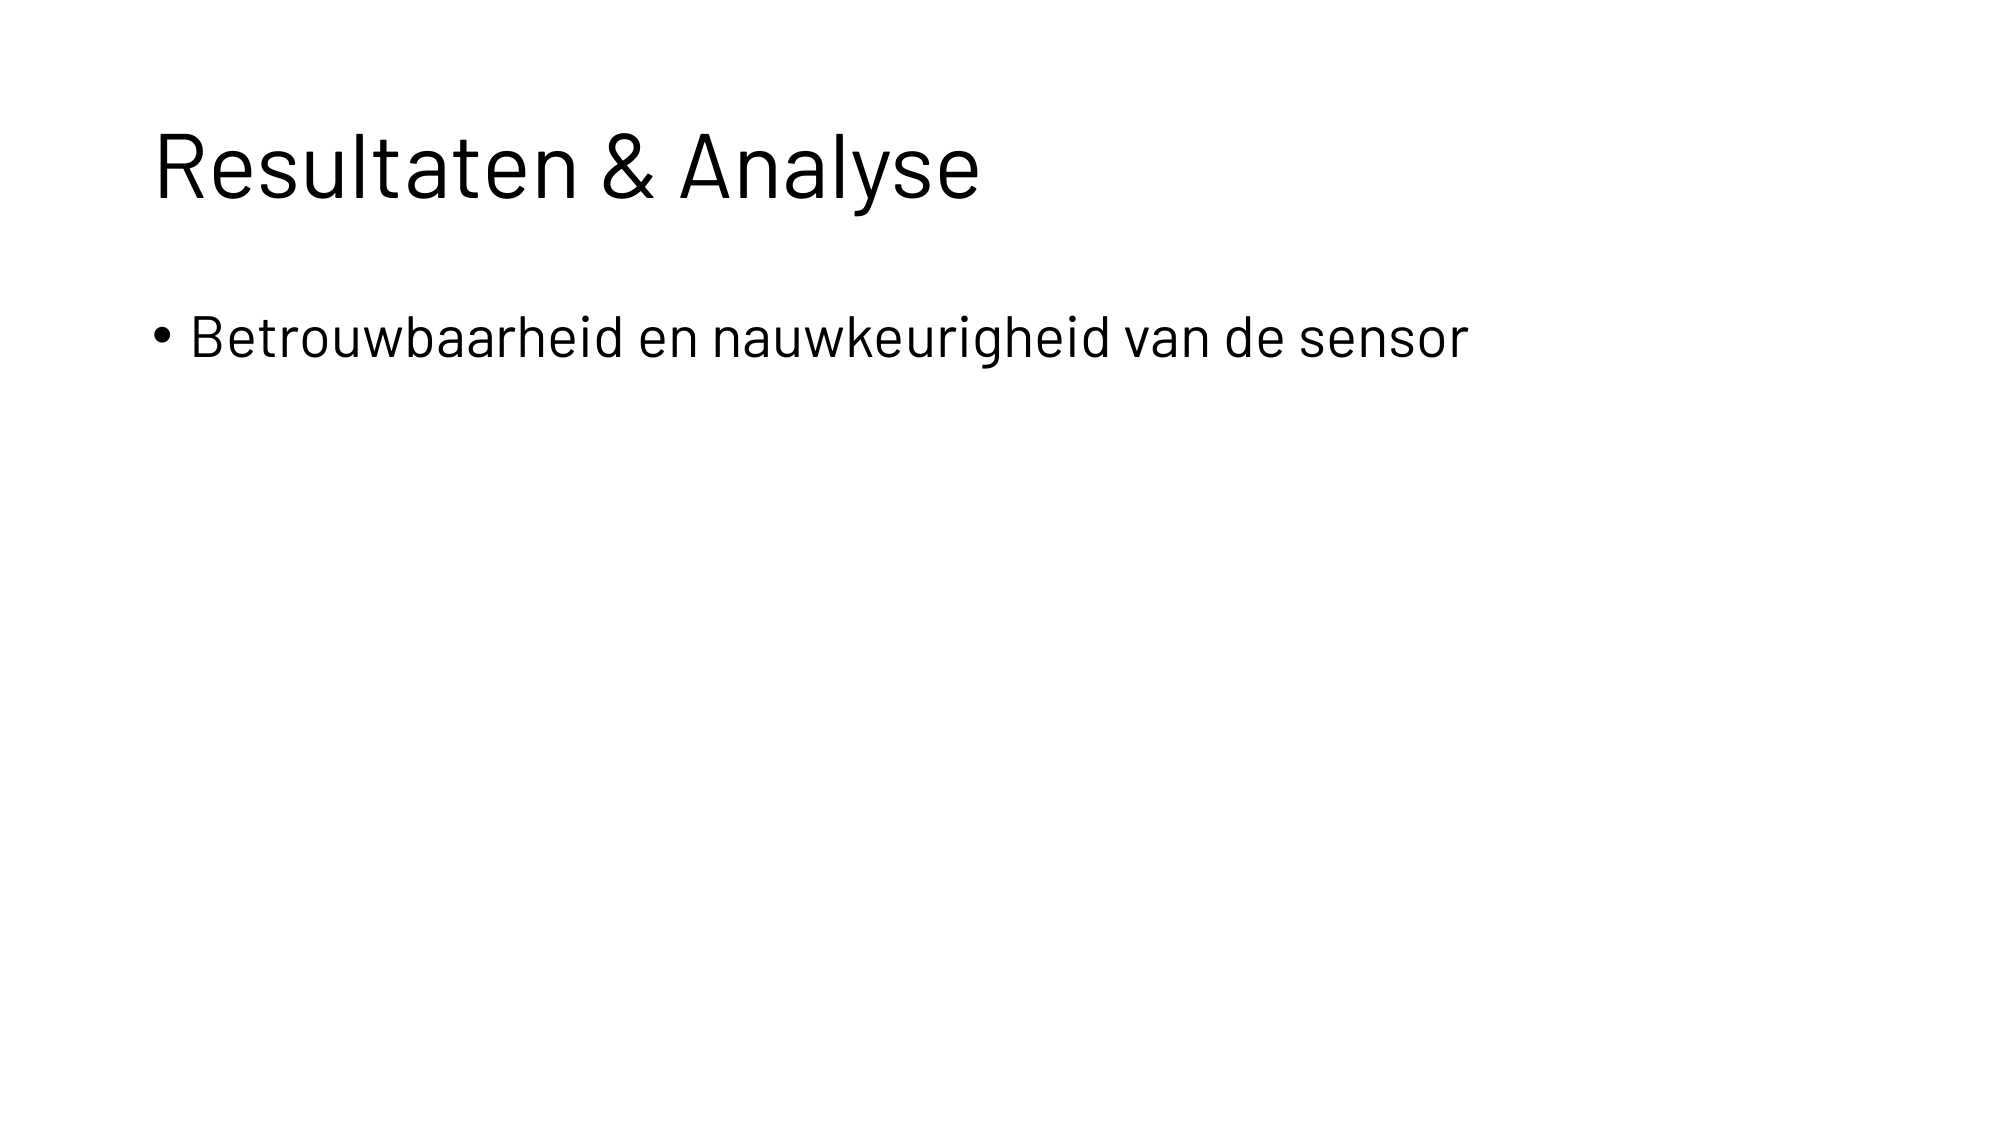

# Resultaten & Analyse
Betrouwbaarheid en nauwkeurigheid van de sensor